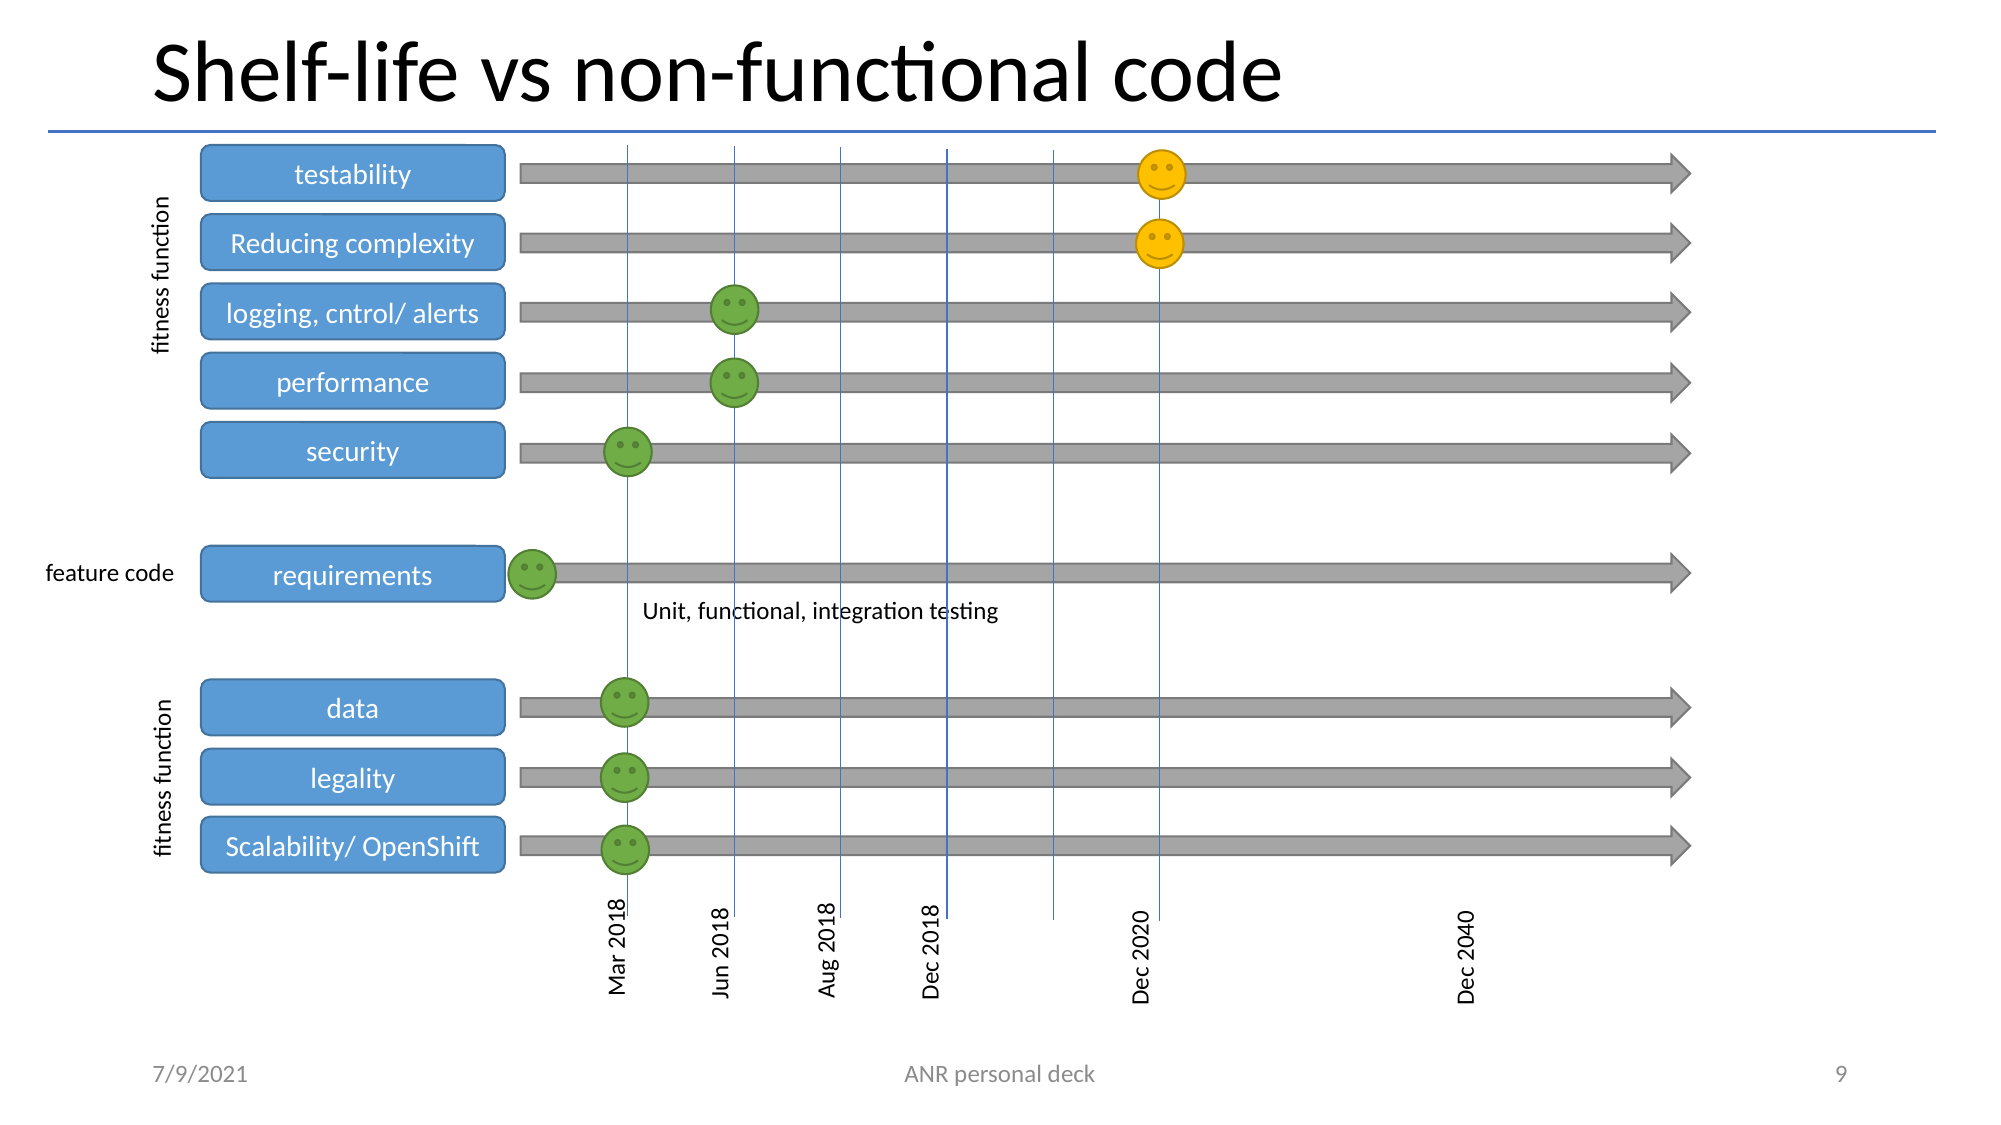

# Shelf-life vs non-functional code
testability

Reducing complexity

fitness function
logging, cntrol/ alerts

performance

security

requirements
feature code

Unit, functional, integration testing

data

legality

fitness function

Scalability/ OpenShift

Mar 2018
Aug 2018
Jun 2018
Dec 2018
Dec 2020
Dec 2040
7/9/2021
ANR personal deck
9